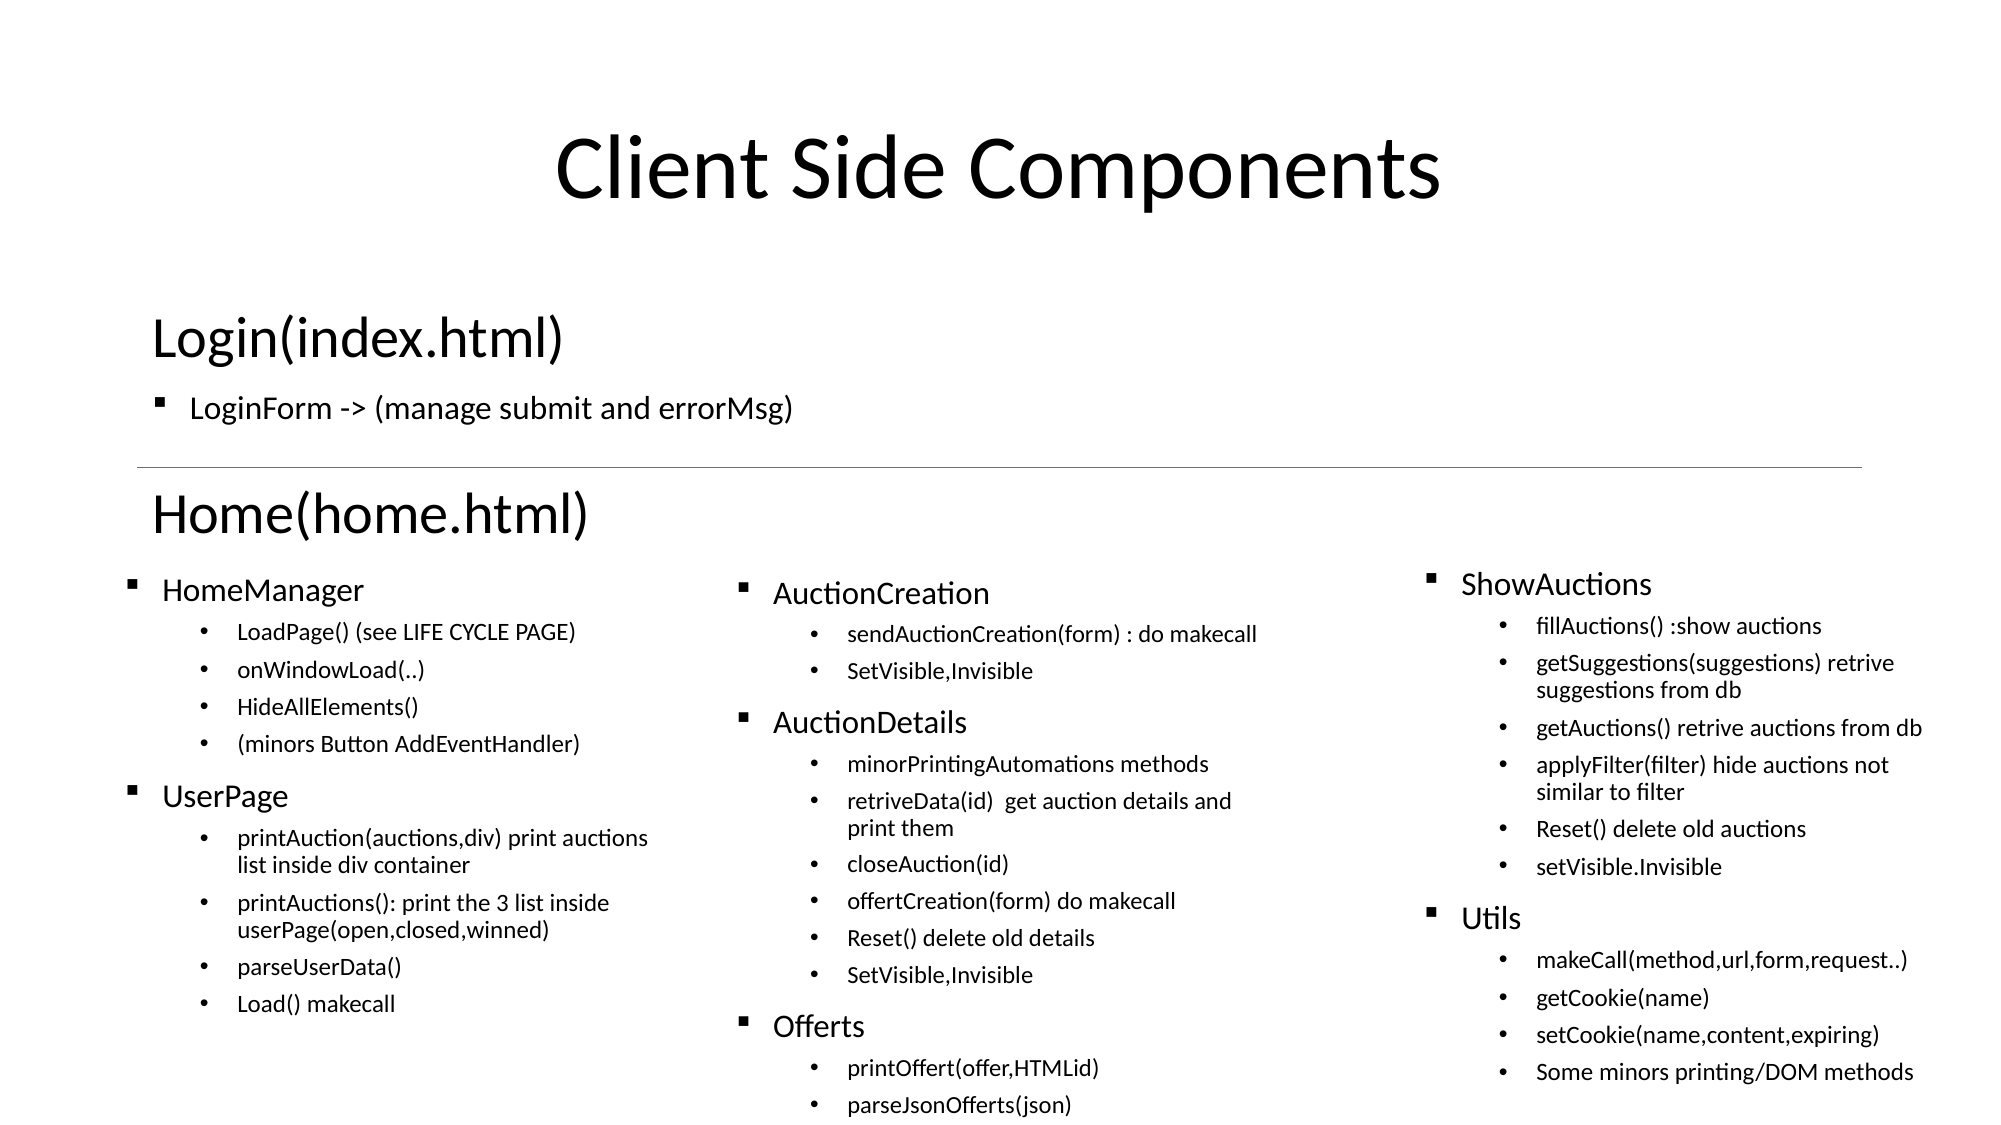

# Client Side Components
Login(index.html)
LoginForm -> (manage submit and errorMsg)
Home(home.html)
ShowAuctions
fillAuctions() :show auctions
getSuggestions(suggestions) retrive suggestions from db
getAuctions() retrive auctions from db
applyFilter(filter) hide auctions not similar to filter
Reset() delete old auctions
setVisible.Invisible
Utils
makeCall(method,url,form,request..)
getCookie(name)
setCookie(name,content,expiring)
Some minors printing/DOM methods

HomeManager
LoadPage() (see LIFE CYCLE PAGE)
onWindowLoad(..)
HideAllElements()
(minors Button AddEventHandler)
UserPage
printAuction(auctions,div) print auctions list inside div container
printAuctions(): print the 3 list inside userPage(open,closed,winned)
parseUserData()
Load() makecall

AuctionCreation
sendAuctionCreation(form) : do makecall
SetVisible,Invisible
AuctionDetails
minorPrintingAutomations methods
retriveData(id)  get auction details and print them
closeAuction(id)
offertCreation(form) do makecall
Reset() delete old details
SetVisible,Invisible
Offerts
printOffert(offer,HTMLid)
parseJsonOfferts(json)